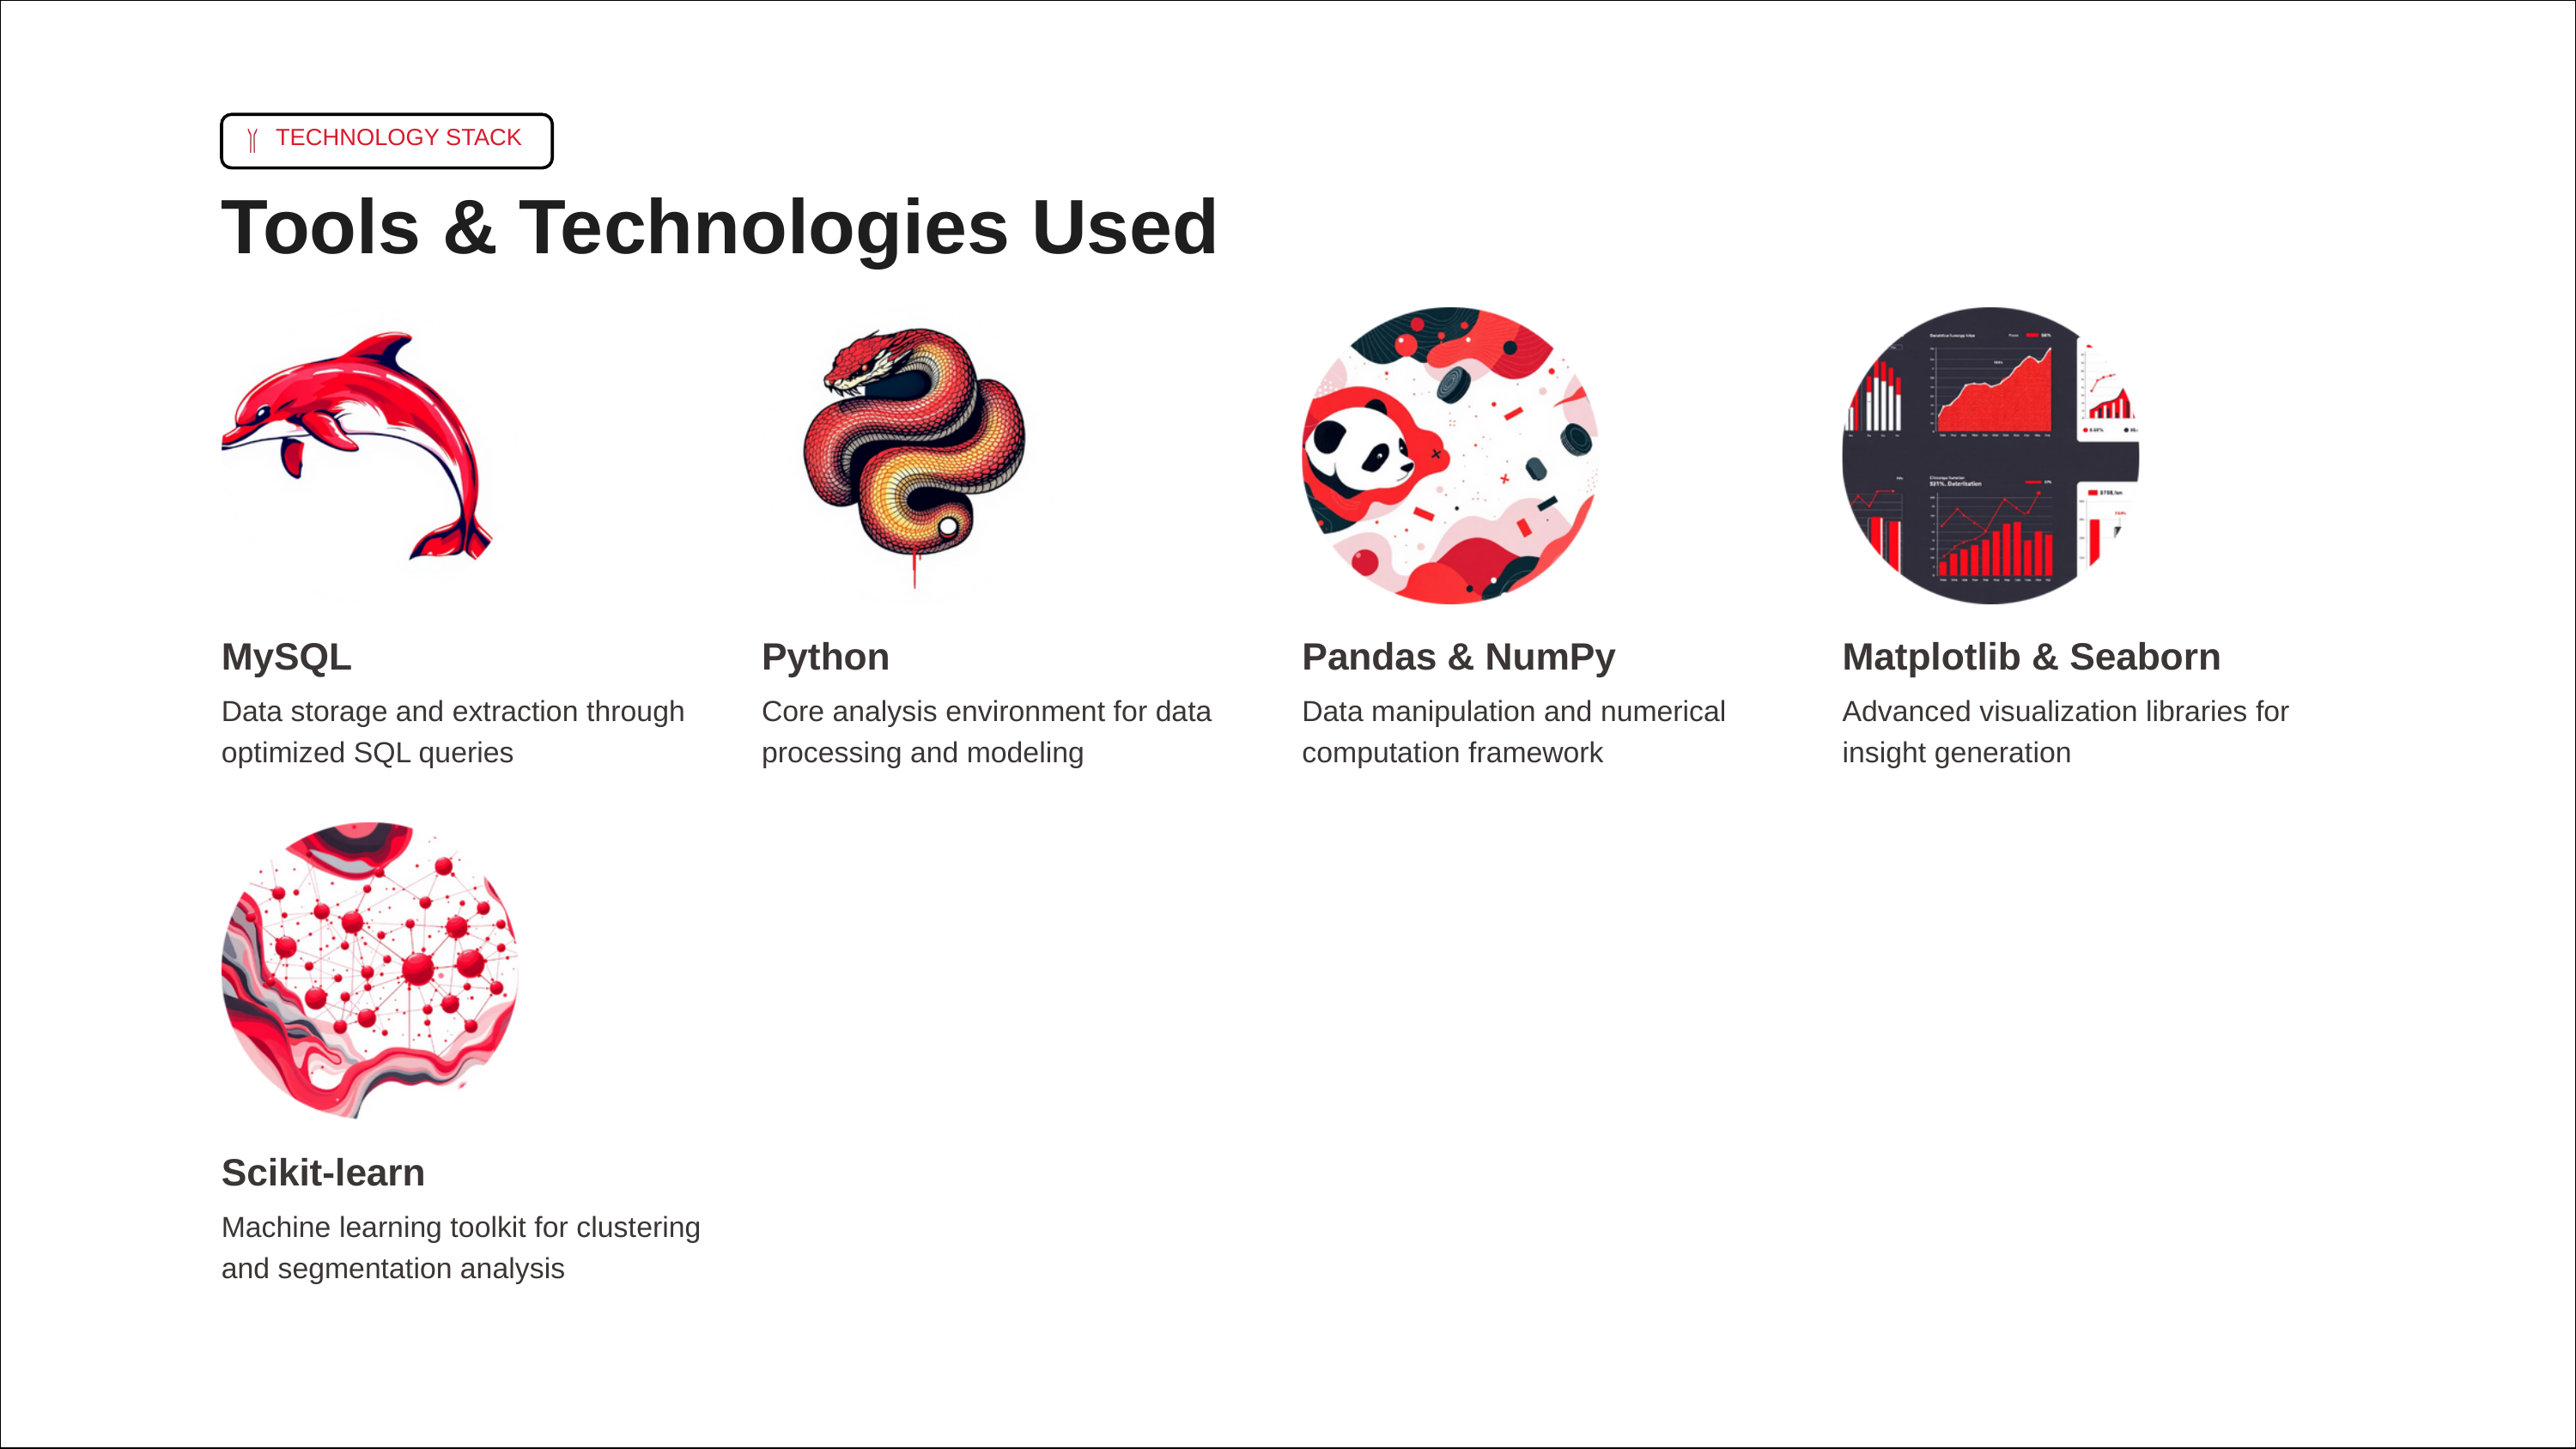

TECHNOLOGY STACK

Tools & Technologies Used

MySQL
Python
Pandas & NumPy
Matplotlib & Seaborn
Data storage and extraction through optimized SQL queries
Core analysis environment for data processing and modeling
Data manipulation and numerical computation framework
Advanced visualization libraries for insight generation

Scikit-learn
Machine learning toolkit for clustering and segmentation analysis